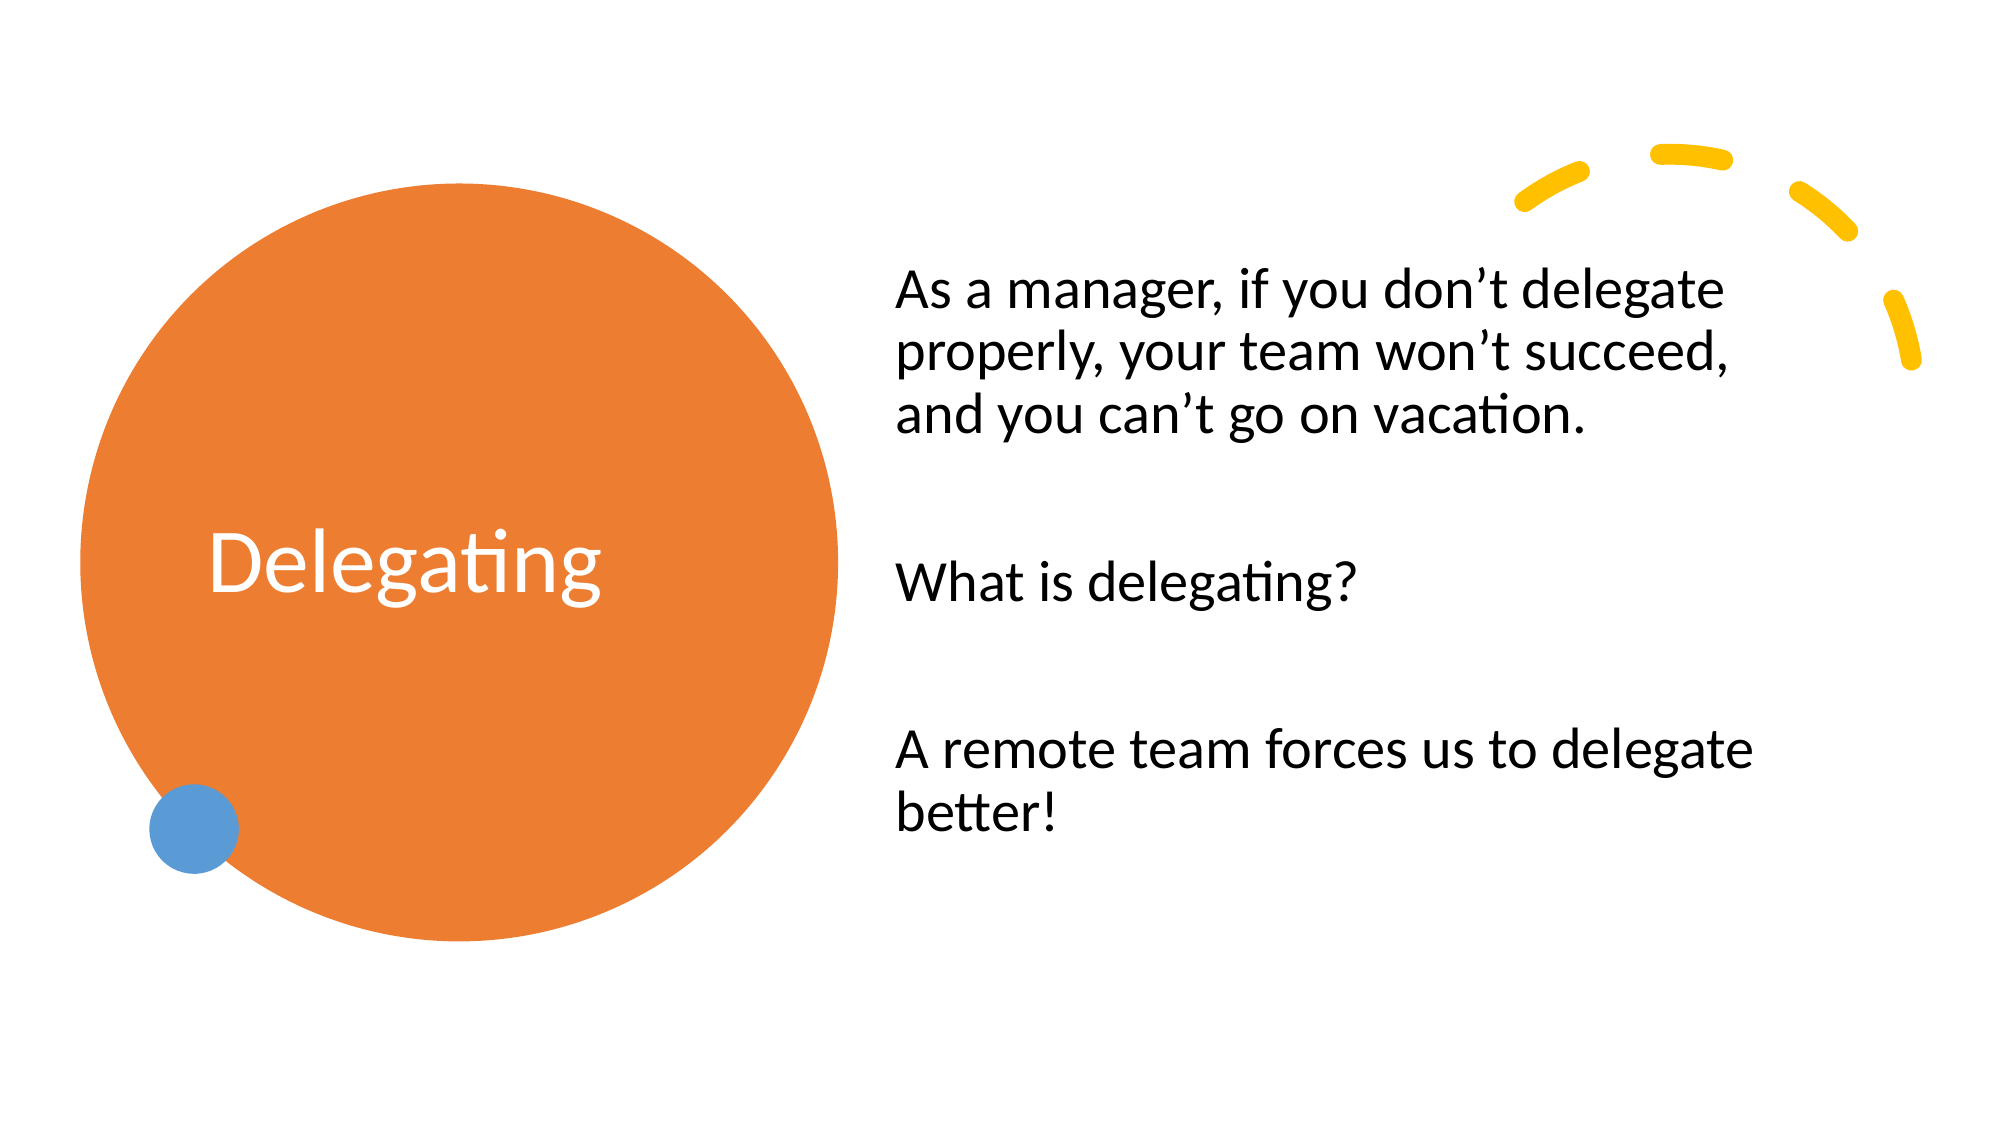

# Delegating
As a manager, if you don’t delegate properly, your team won’t succeed, and you can’t go on vacation.

What is delegating?

A remote team forces us to delegate better!